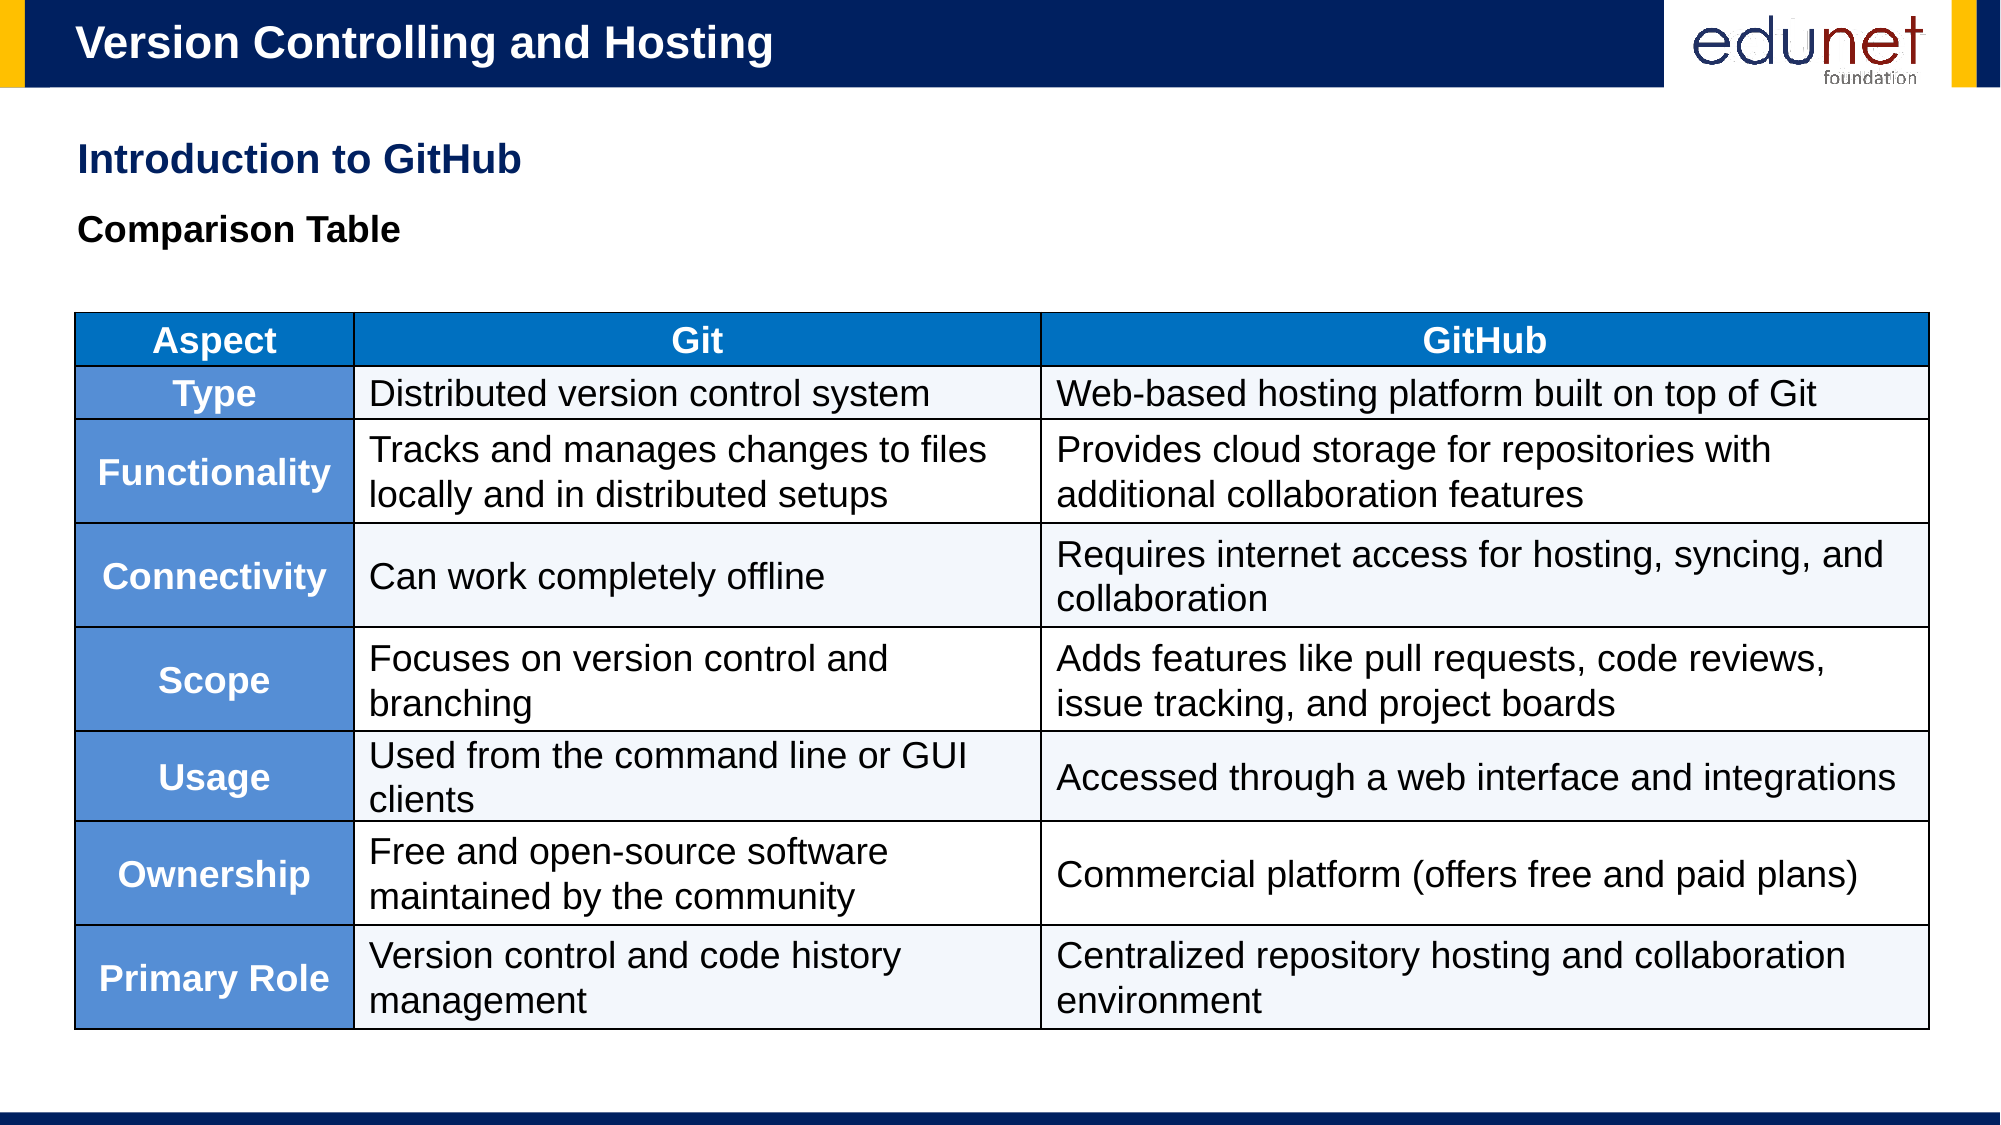

Introduction to GitHub
Comparison Table
| Aspect | Git | GitHub |
| --- | --- | --- |
| Type | Distributed version control system | Web-based hosting platform built on top of Git |
| Functionality | Tracks and manages changes to files locally and in distributed setups | Provides cloud storage for repositories with additional collaboration features |
| Connectivity | Can work completely offline | Requires internet access for hosting, syncing, and collaboration |
| Scope | Focuses on version control and branching | Adds features like pull requests, code reviews, issue tracking, and project boards |
| Usage | Used from the command line or GUI clients | Accessed through a web interface and integrations |
| Ownership | Free and open-source software maintained by the community | Commercial platform (offers free and paid plans) |
| Primary Role | Version control and code history management | Centralized repository hosting and collaboration environment |